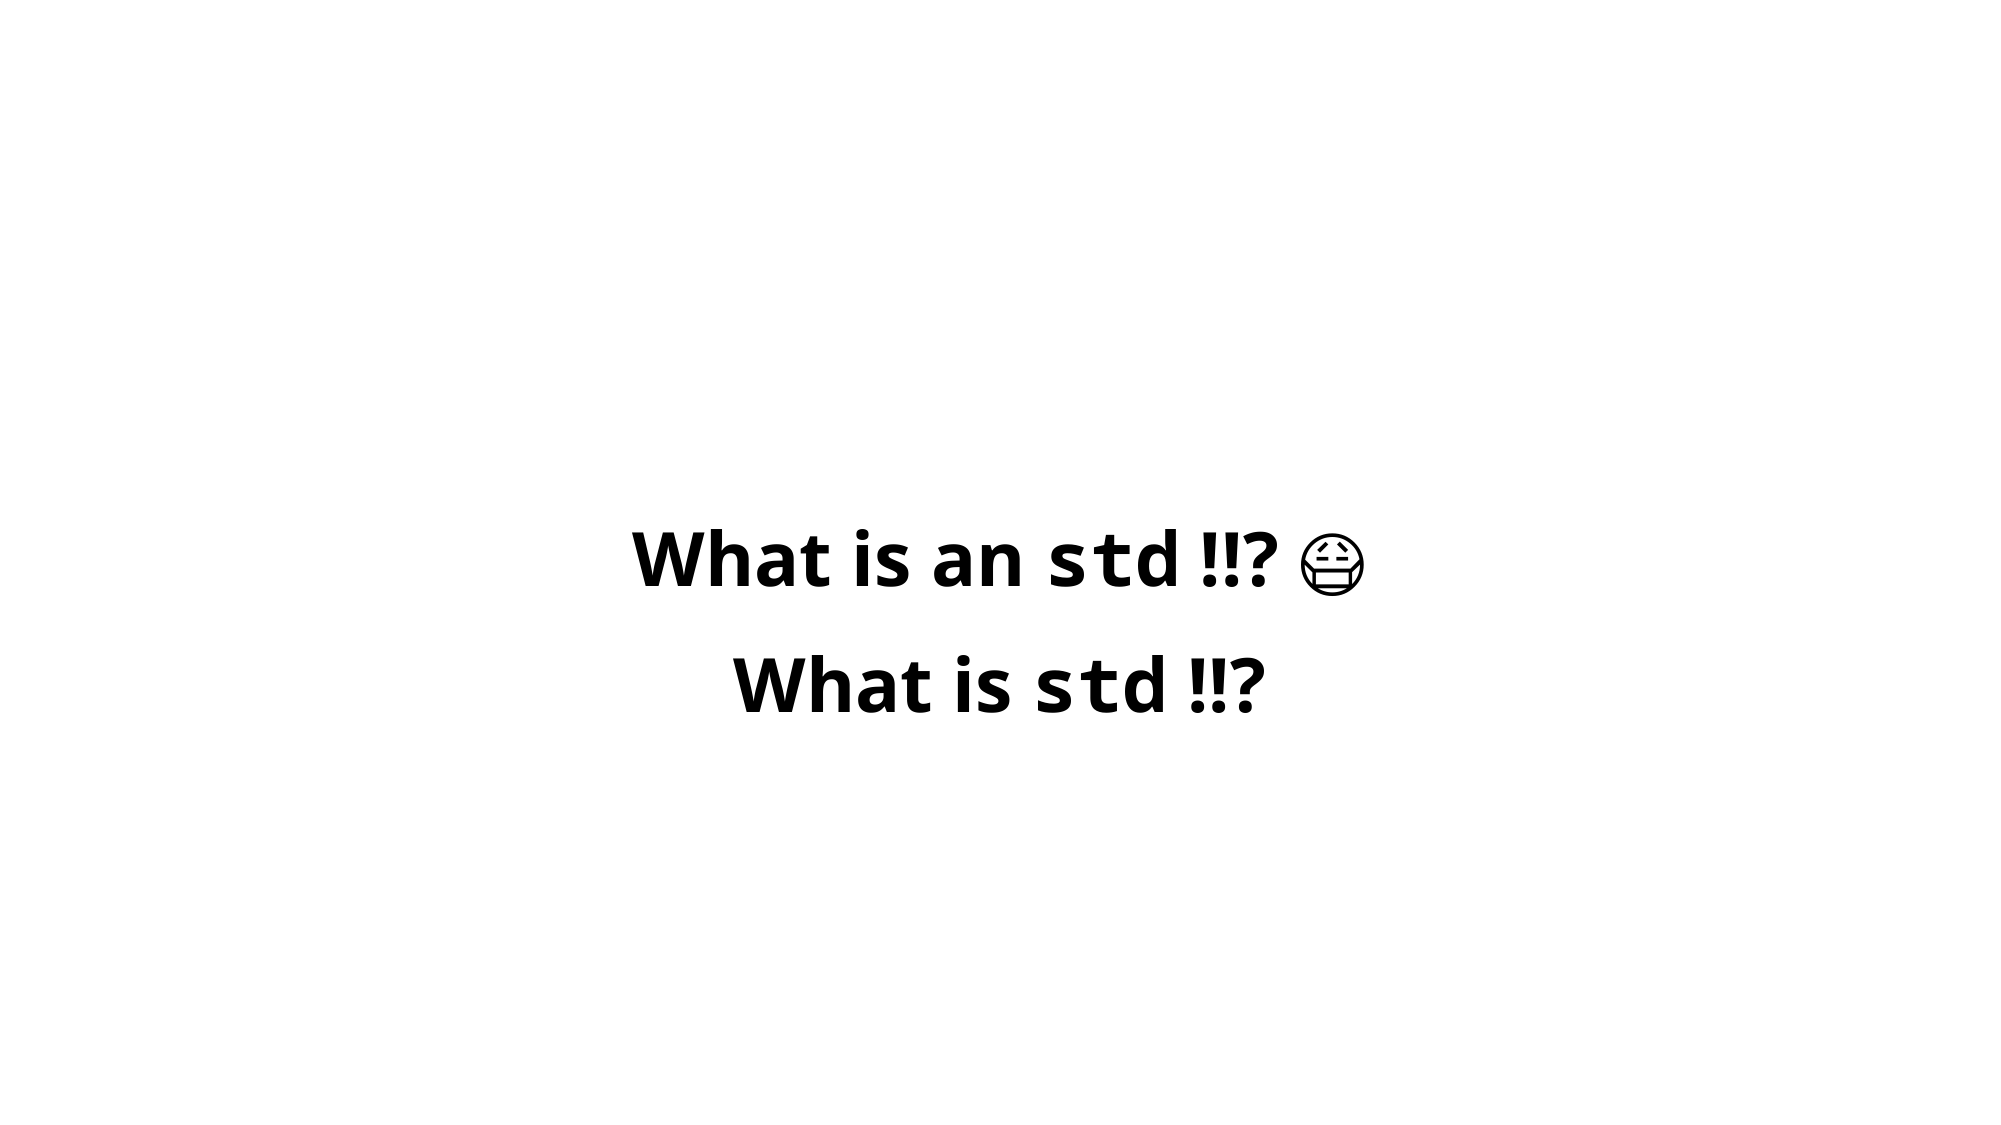

# What is an std !!? 🦠😷
What is std !!?